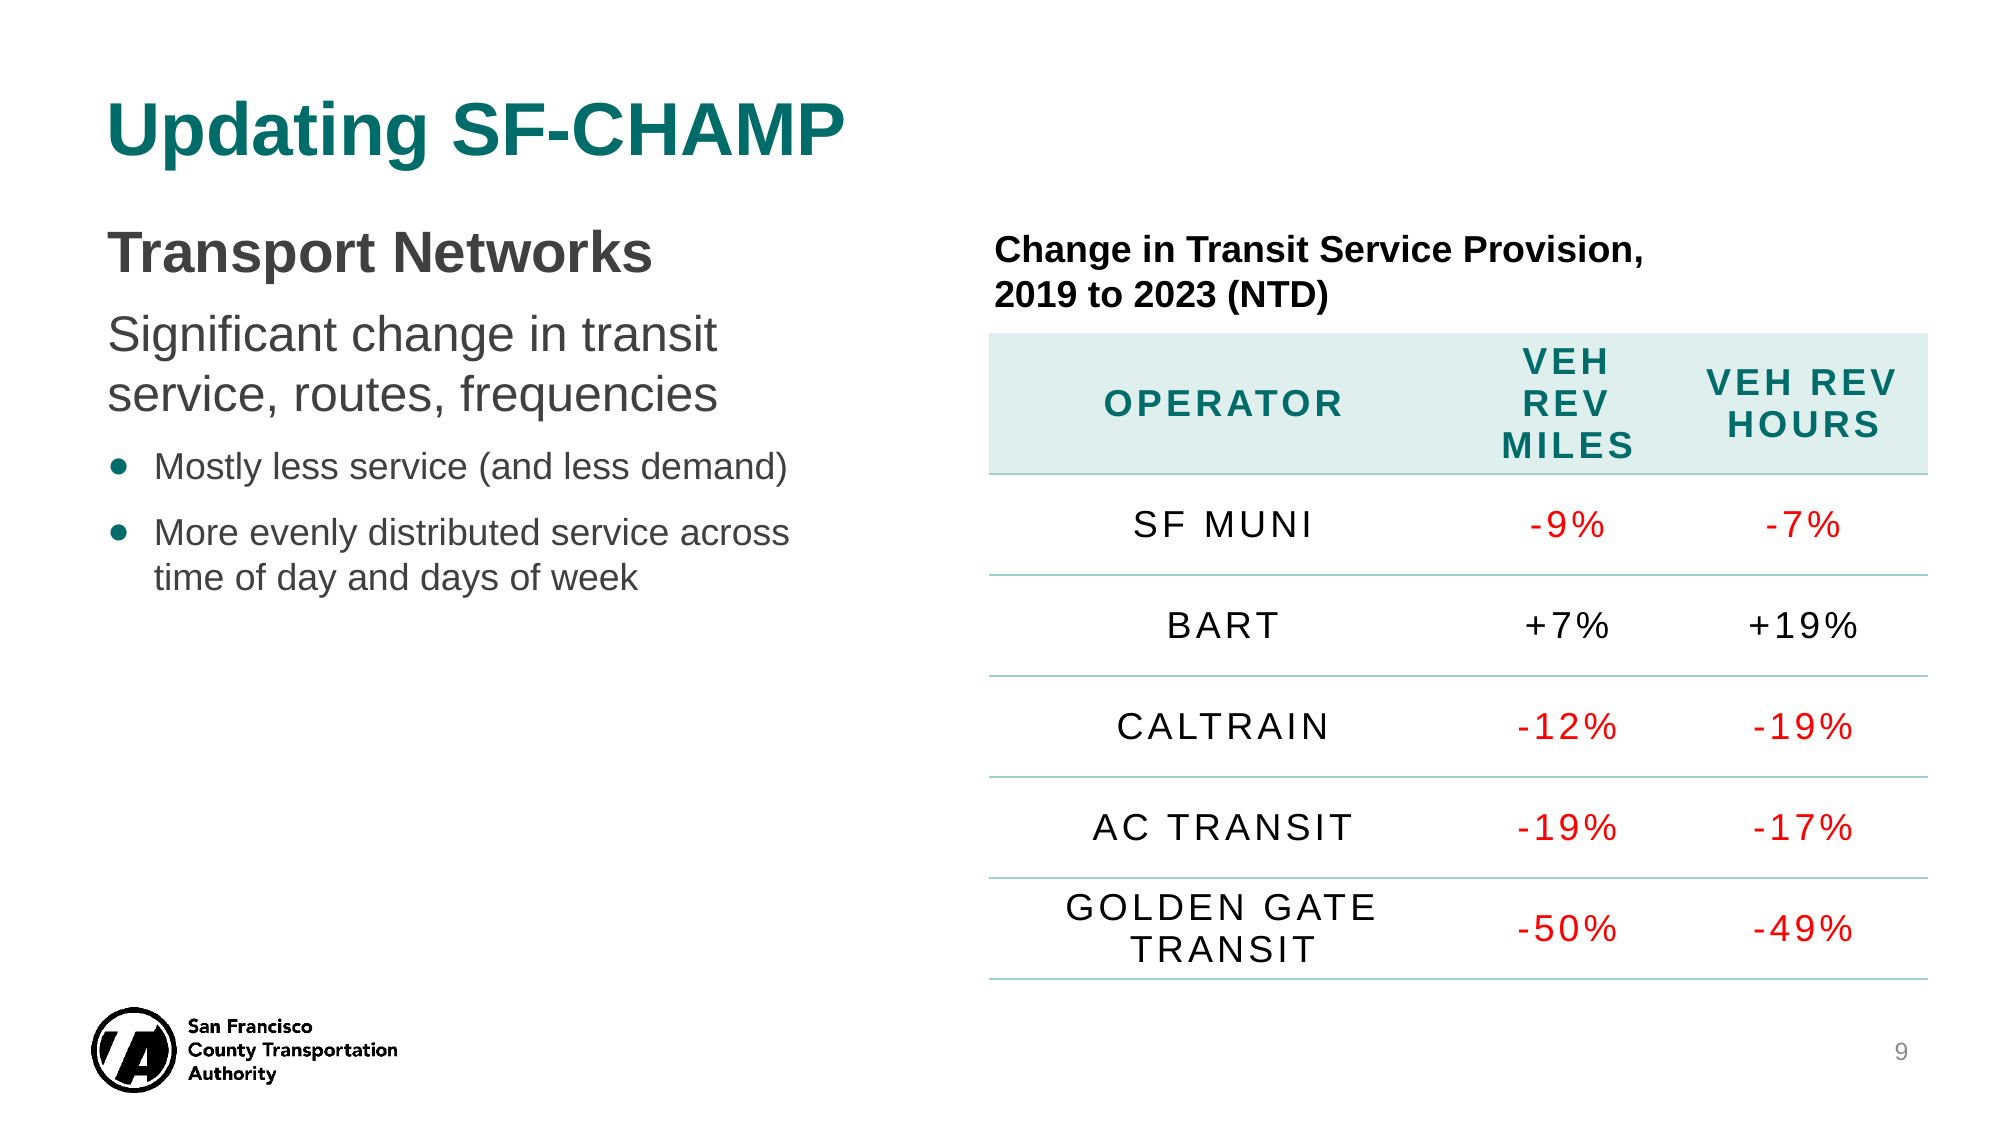

Updating SF-CHAMP
Transport Networks
Significant change in transit service, routes, frequencies
Mostly less service (and less demand)
More evenly distributed service across time of day and days of week
Change in Transit Service Provision, 2019 to 2023 (NTD)
| Operator | Veh Rev Miles | Veh Rev Hours |
| --- | --- | --- |
| SF Muni | -9% | -7% |
| BaRT | +7% | +19% |
| Caltrain | -12% | -19% |
| AC Transit | -19% | -17% |
| Golden Gate Transit | -50% | -49% |
9